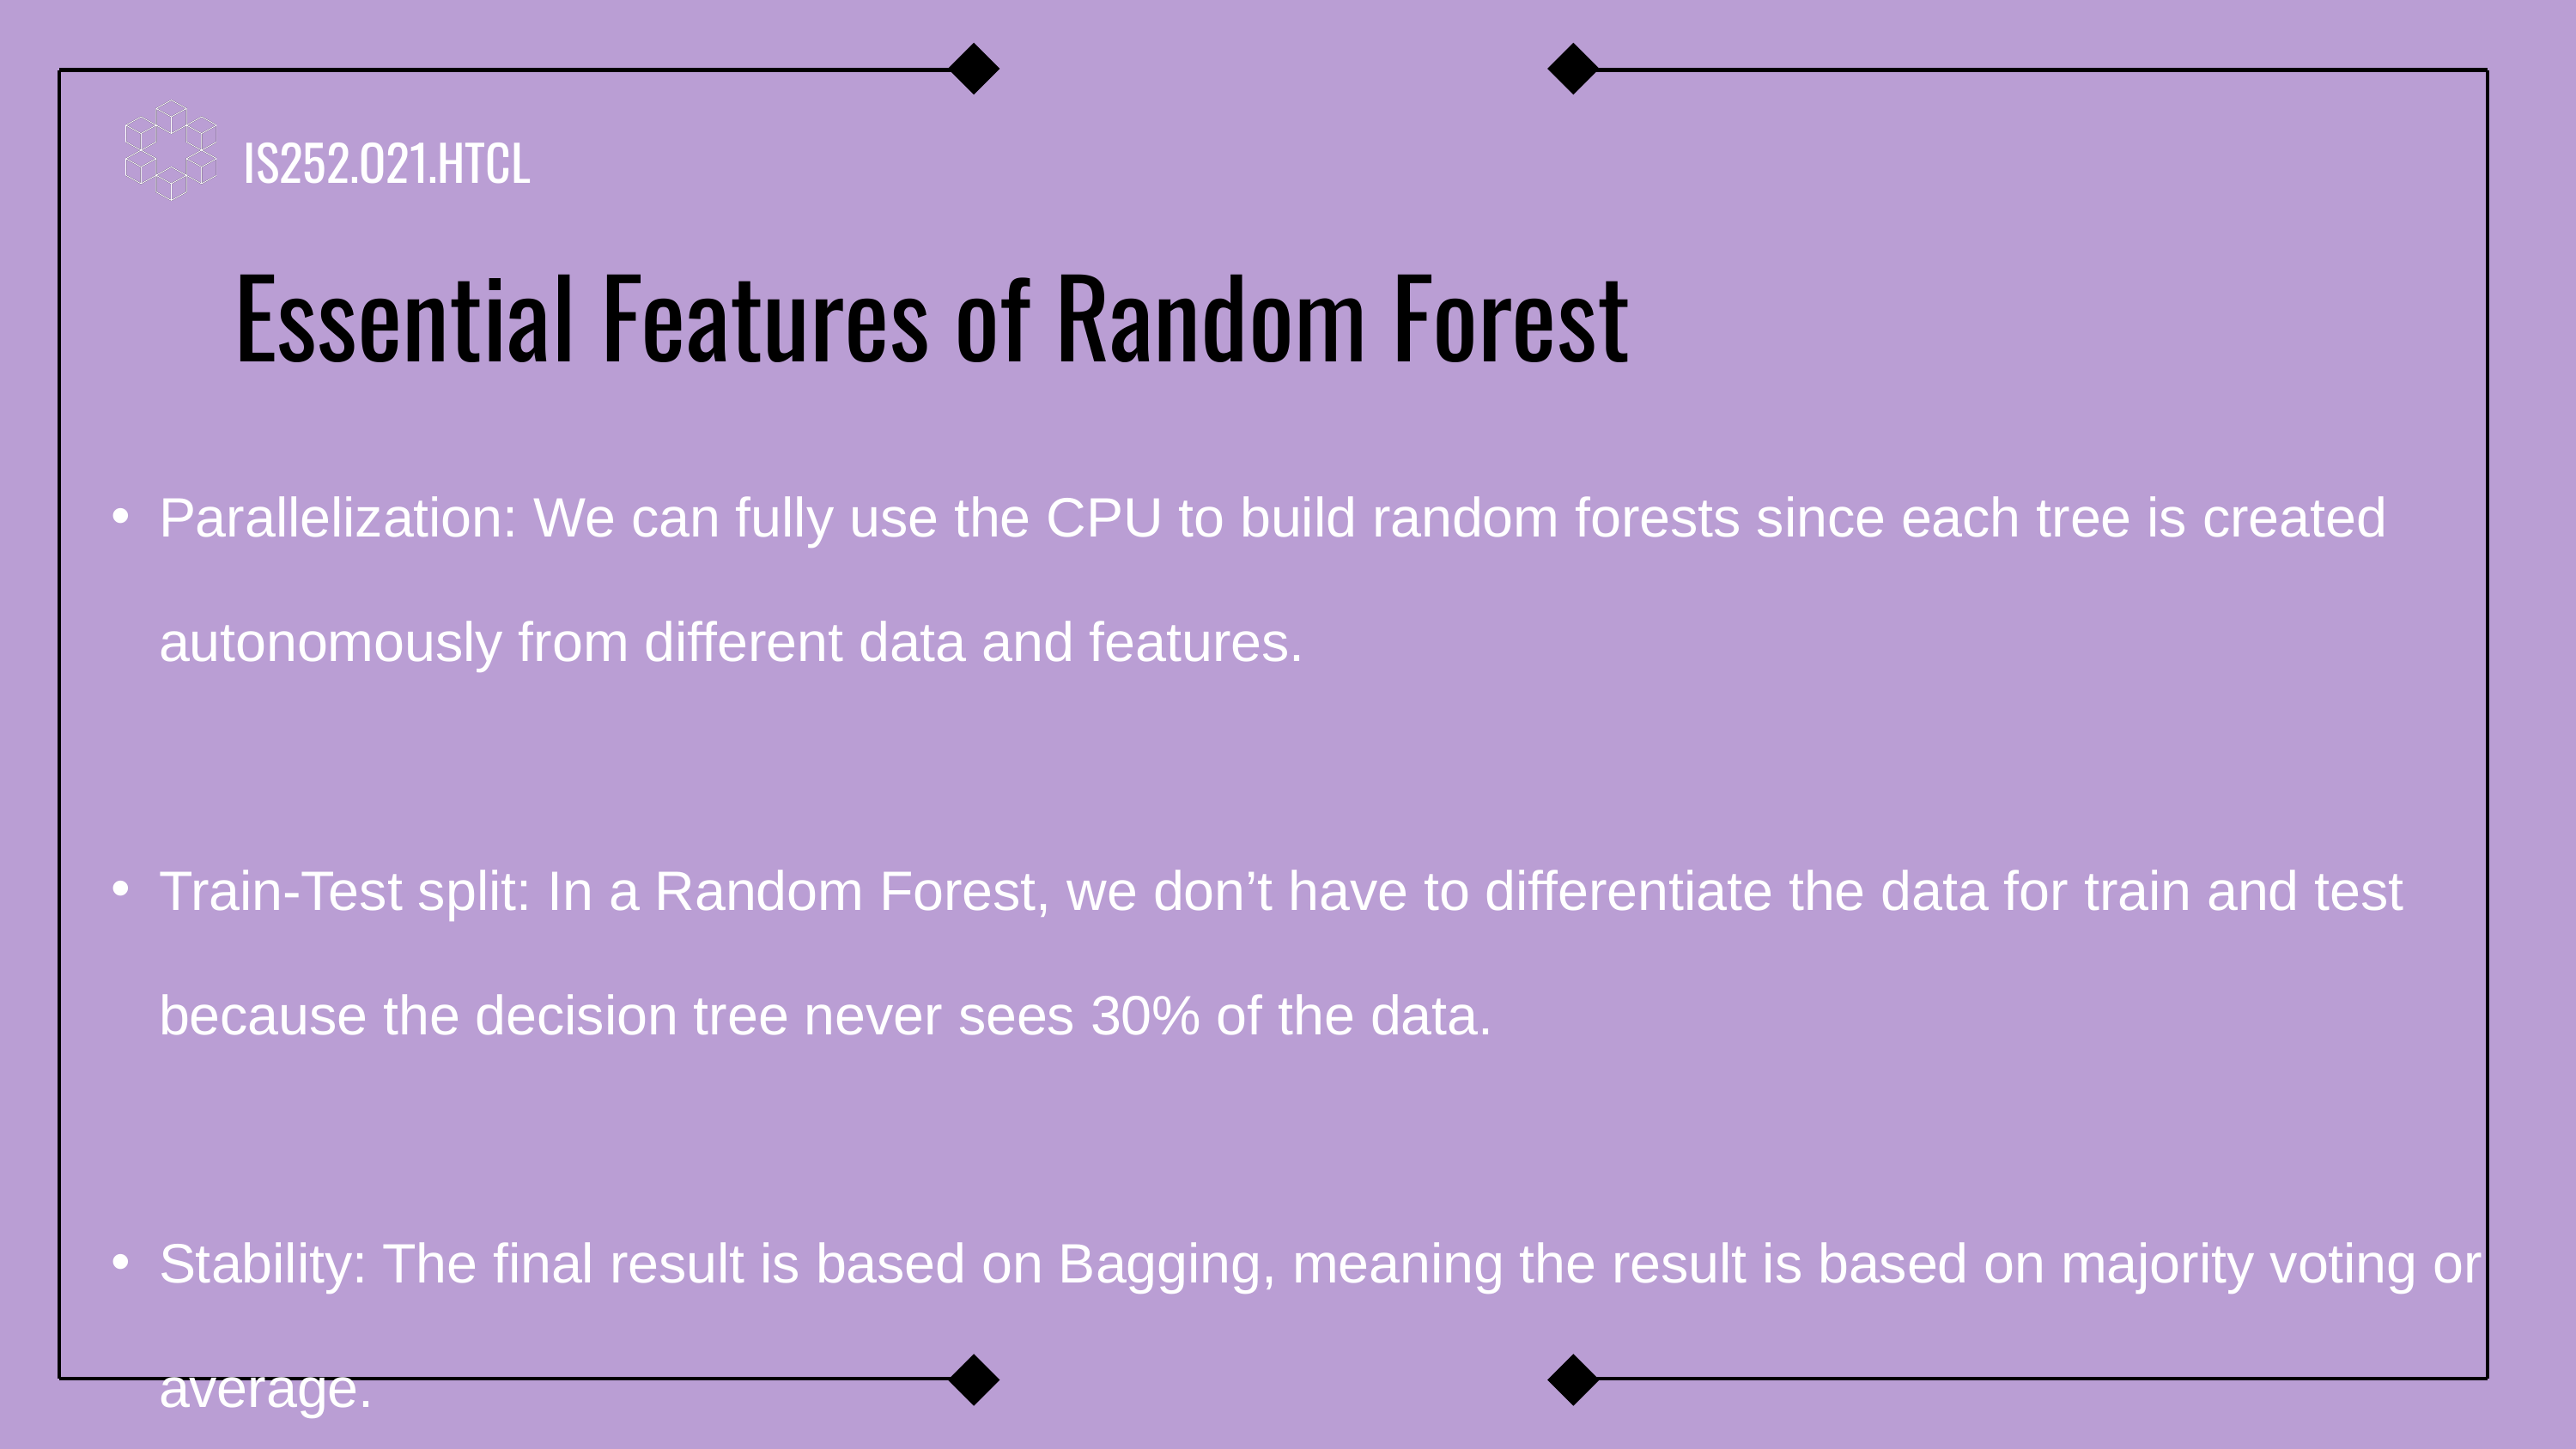

IS252.O21.HTCL
Essential Features of Random Forest
Parallelization: We can fully use the CPU to build random forests since each tree is created autonomously from different data and features.

Train-Test split: In a Random Forest, we don’t have to differentiate the data for train and test because the decision tree never sees 30% of the data.

Stability: The final result is based on Bagging, meaning the result is based on majority voting or average.